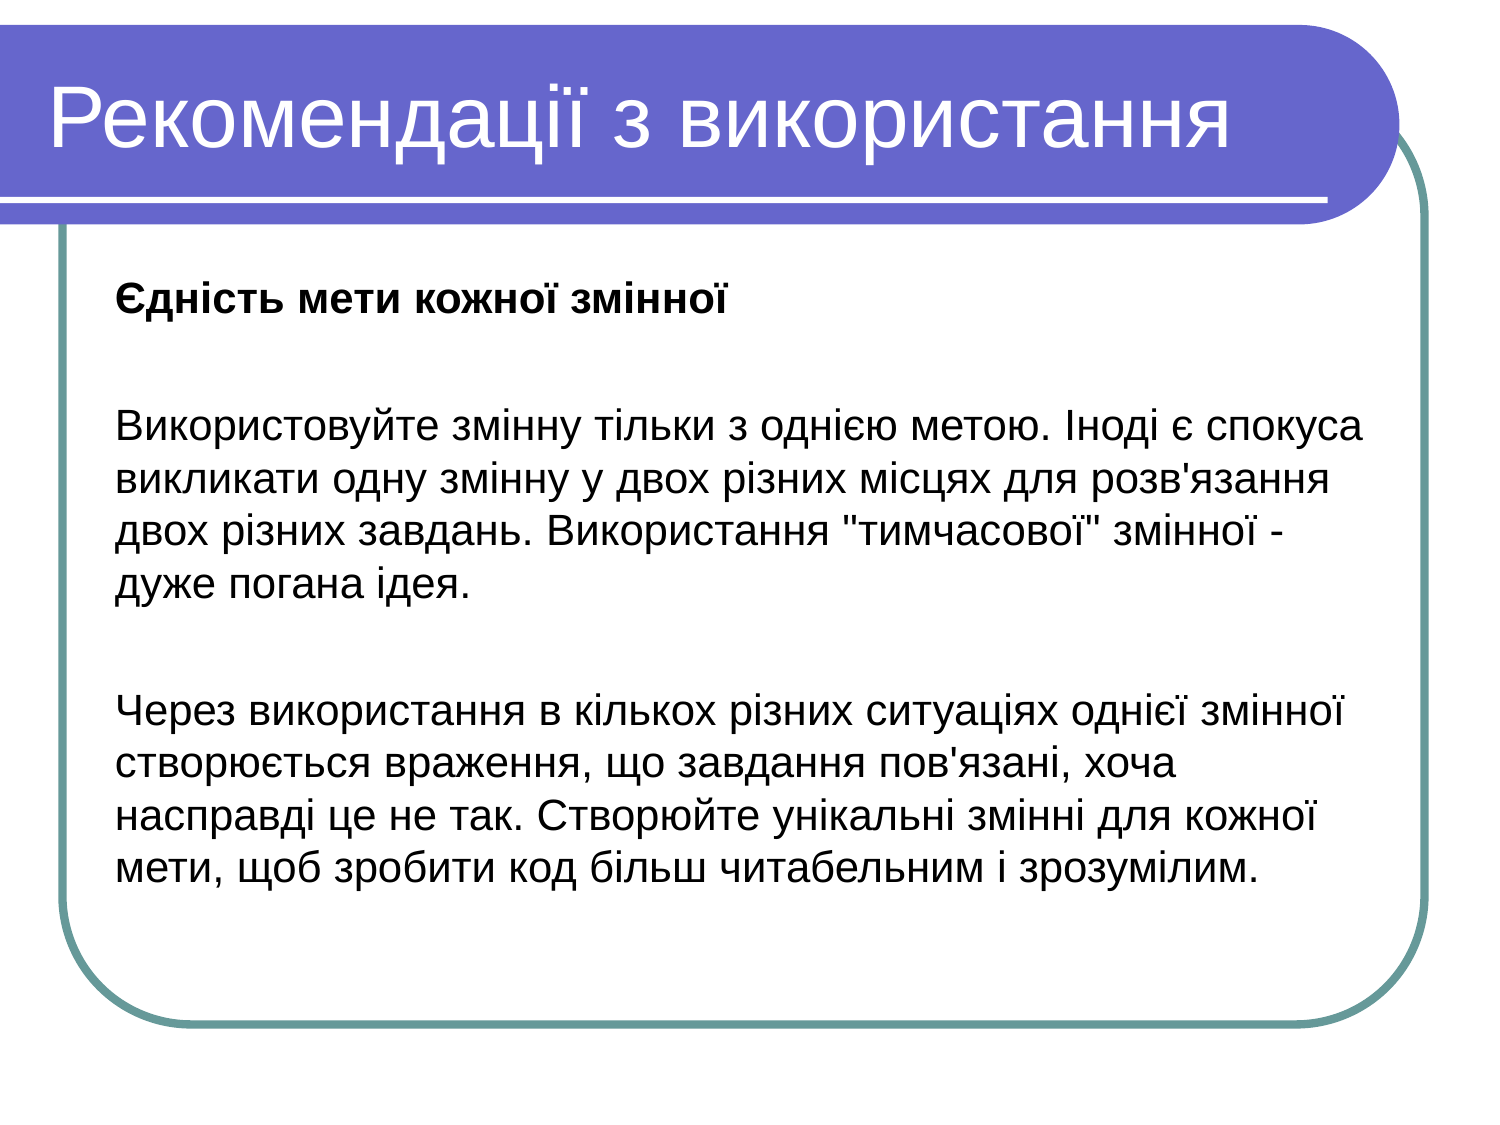

Рекомендації з використання
Єдність мети кожної змінної

Використовуйте змінну тільки з однією метою. Іноді є спокуса викликати одну змінну у двох різних місцях для розв'язання двох різних завдань. Використання "тимчасової" змінної - дуже погана ідея.

Через використання в кількох різних ситуаціях однієї змінної створюється враження, що завдання пов'язані, хоча насправді це не так. Створюйте унікальні змінні для кожної мети, щоб зробити код більш читабельним і зрозумілим.